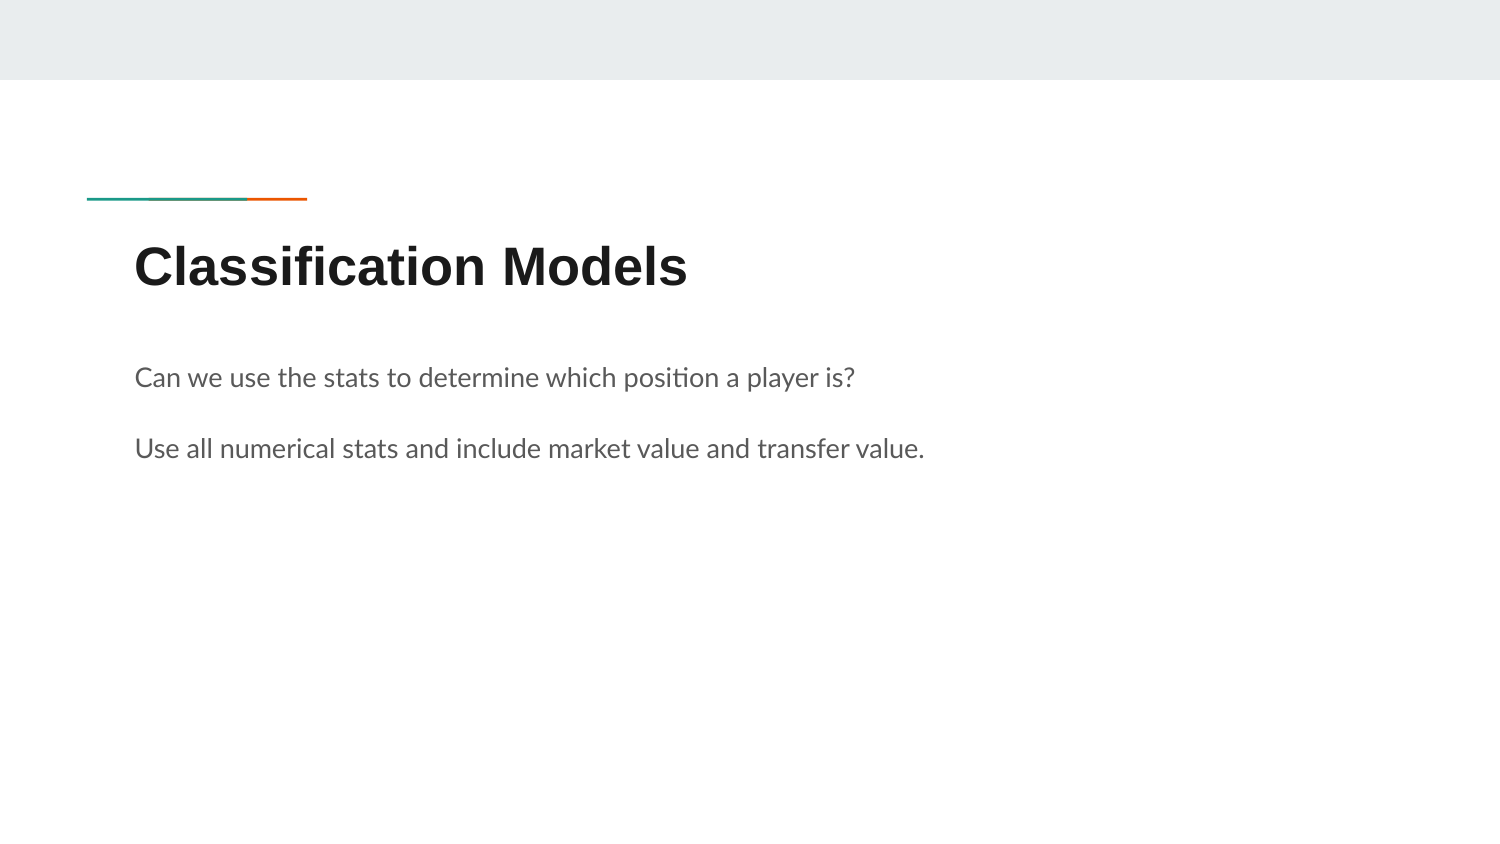

# Classification Models
Can we use the stats to determine which position a player is?
Use all numerical stats and include market value and transfer value.